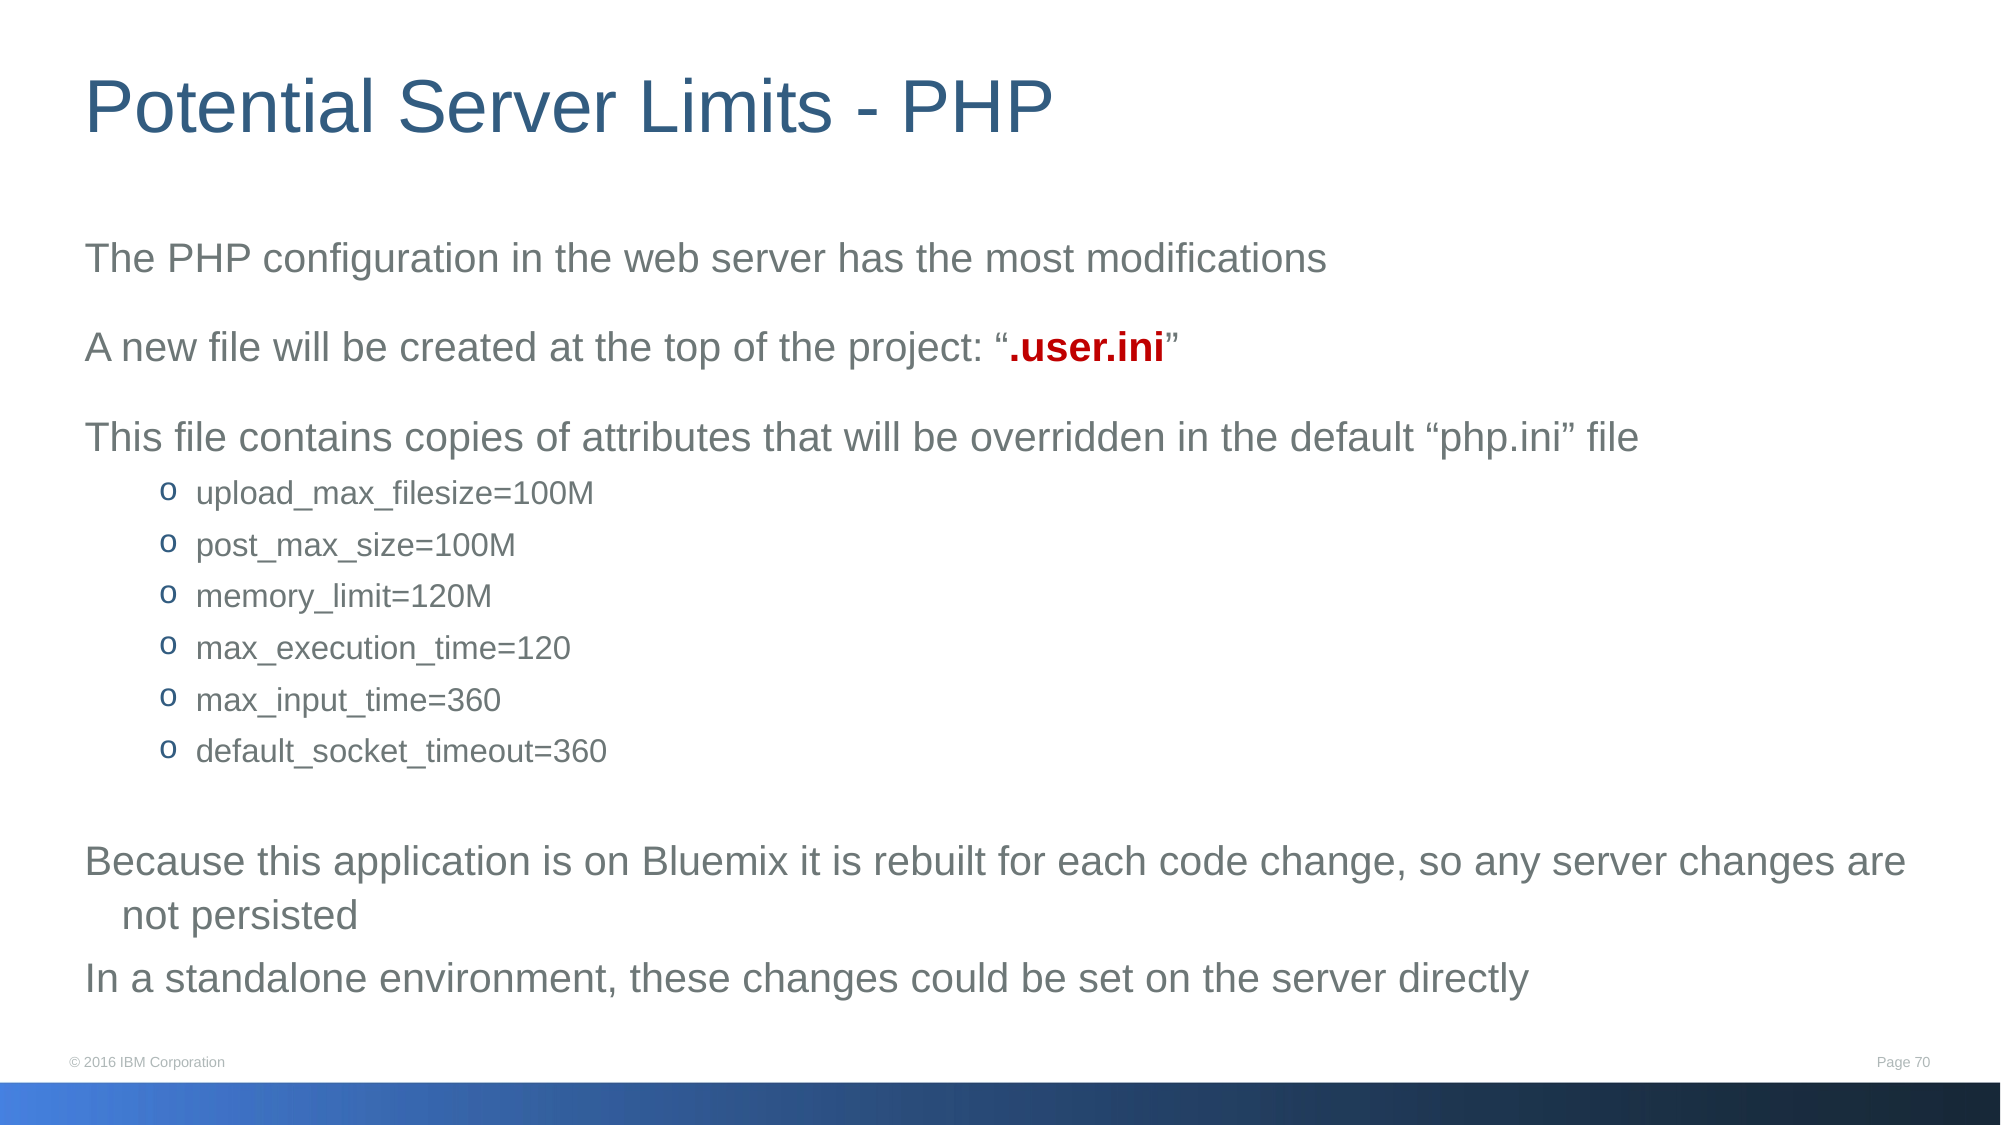

# Potential Server Limits - PHP
The PHP configuration in the web server has the most modifications

A new file will be created at the top of the project: “.user.ini”

This file contains copies of attributes that will be overridden in the default “php.ini” file
upload_max_filesize=100M
post_max_size=100M
memory_limit=120M
max_execution_time=120
max_input_time=360
default_socket_timeout=360

Because this application is on Bluemix it is rebuilt for each code change, so any server changes are not persisted
In a standalone environment, these changes could be set on the server directly